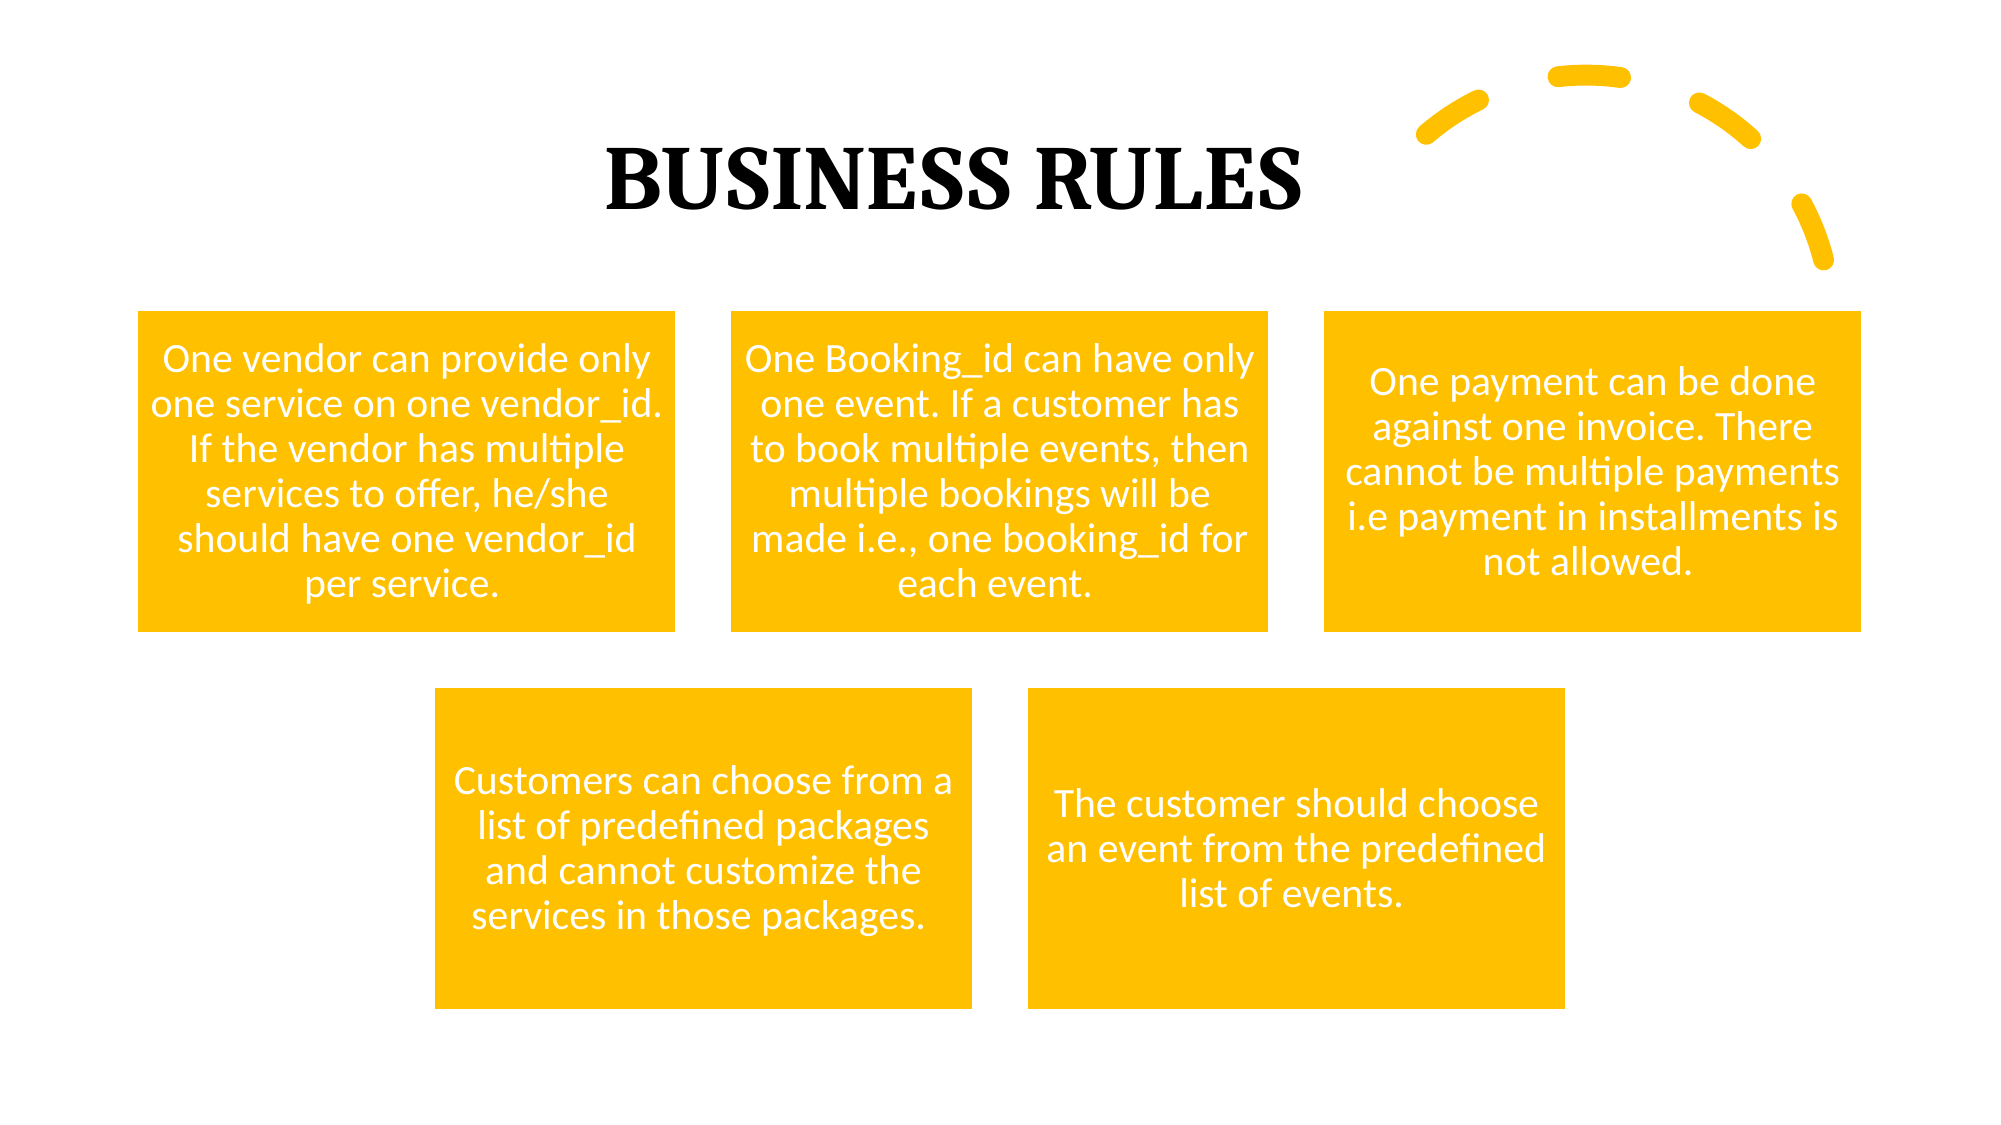

# BUSINESS RULES

One vendor can provide only one service on one vendor_id. If the vendor has multiple services to offer, he/she should have one vendor_id per service.
One Booking_id can have only one event. If a customer has to book multiple events, then multiple bookings will be made i.e., one booking_id for each event.
One payment can be done against one invoice. There cannot be multiple payments i.e payment in installments is not allowed.
Customers can choose from a list of predefined packages and cannot customize the services in those packages.
The customer should choose an event from the predefined list of events.